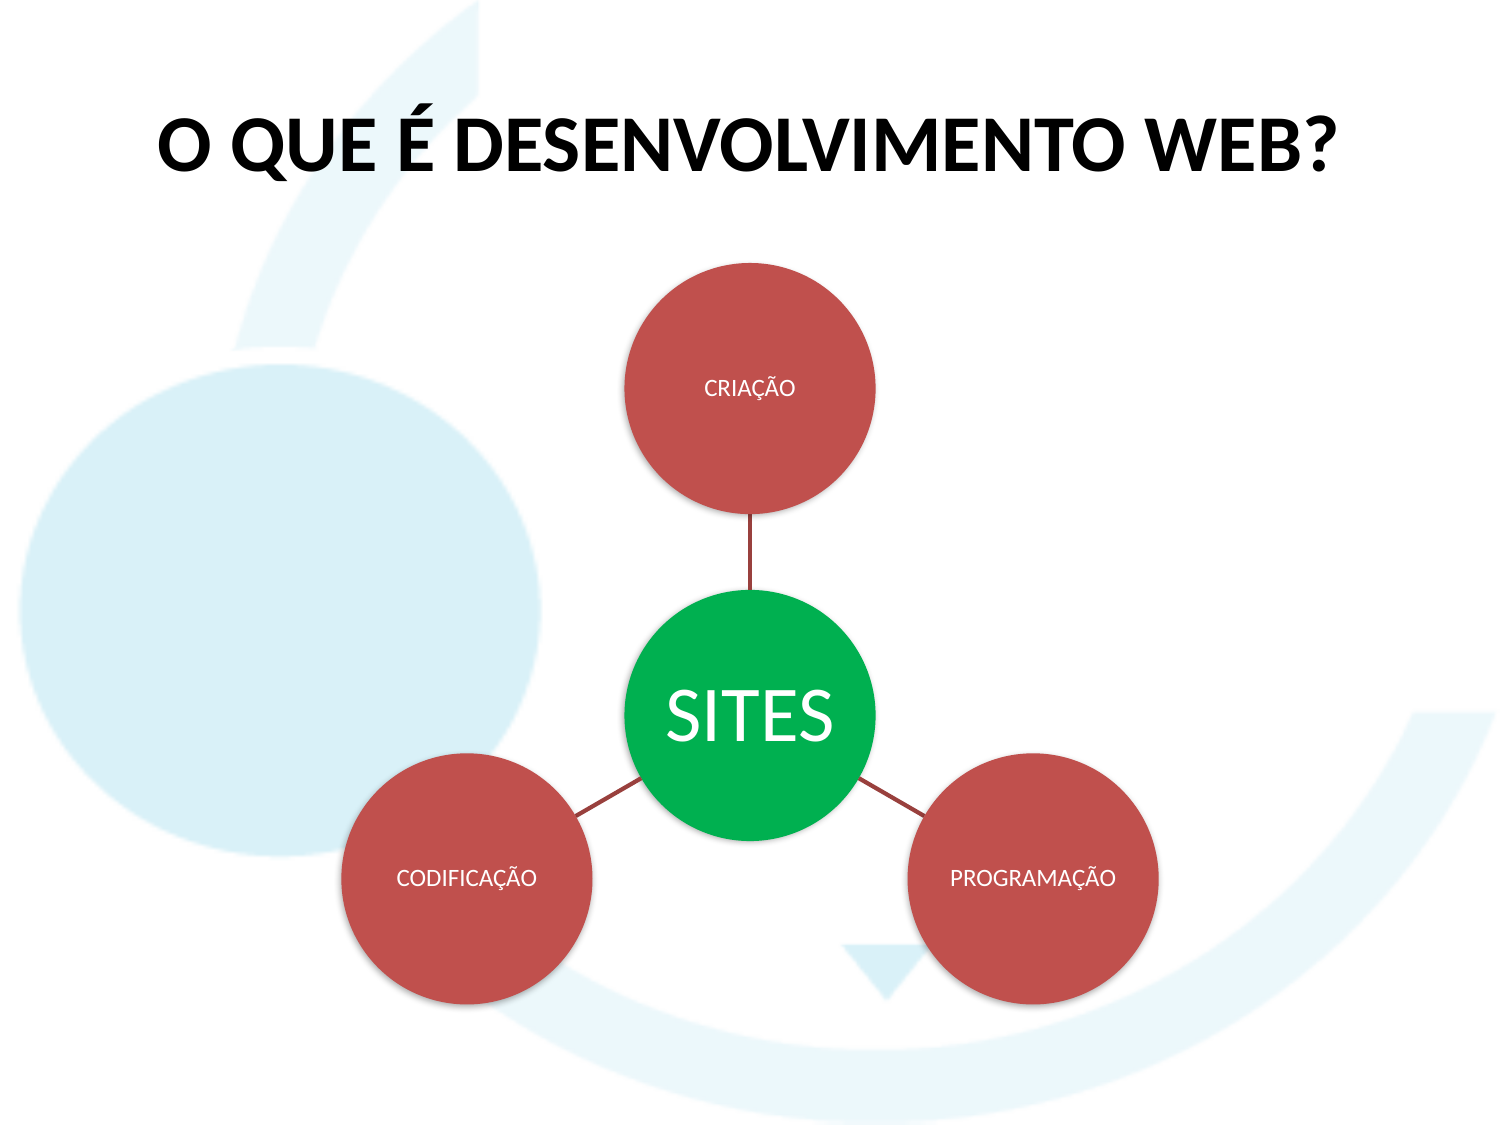

# O QUE É DESENVOLVIMENTO WEB?
SITES

CRIAÇÃO

PROGRAMAÇÃO

CODIFICAÇÃO